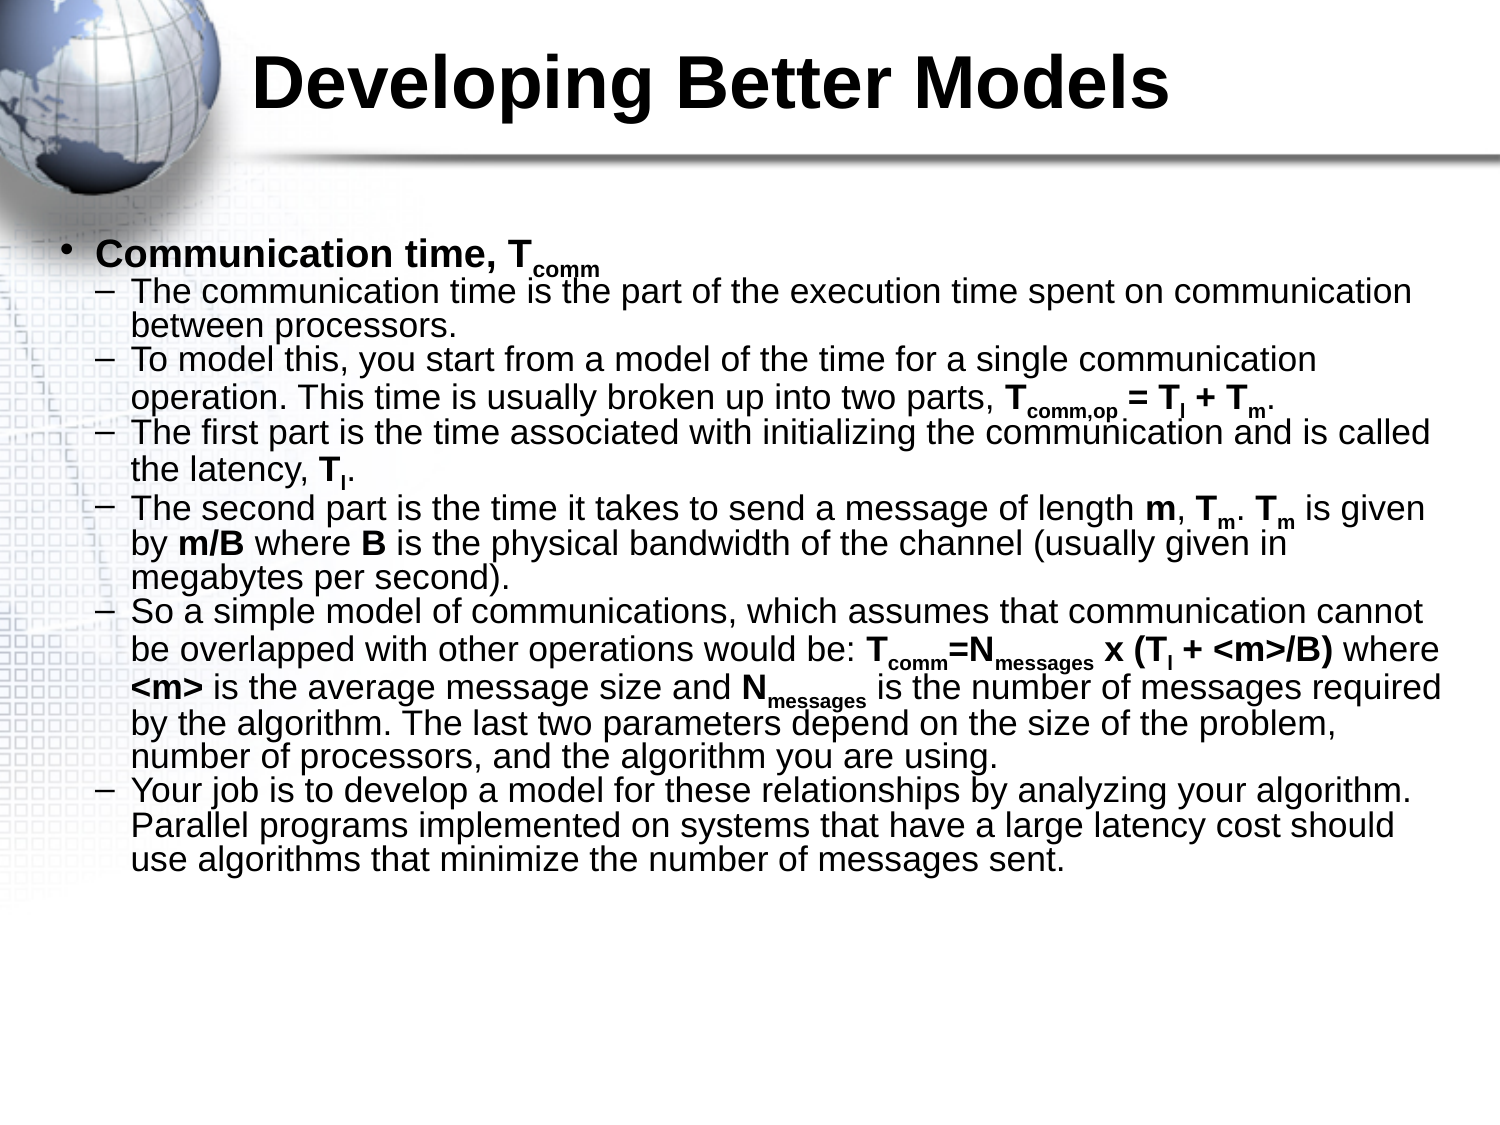

Developing Better Models
Communication time, Tcomm
The communication time is the part of the execution time spent on communication between processors.
To model this, you start from a model of the time for a single communication operation. This time is usually broken up into two parts, Tcomm,op = Tl + Tm.
The first part is the time associated with initializing the communication and is called the latency, Tl.
The second part is the time it takes to send a message of length m, Tm. Tm is given by m/B where B is the physical bandwidth of the channel (usually given in megabytes per second).
So a simple model of communications, which assumes that communication cannot be overlapped with other operations would be: Tcomm=Nmessages x (Tl + <m>/B) where <m> is the average message size and Nmessages is the number of messages required by the algorithm. The last two parameters depend on the size of the problem, number of processors, and the algorithm you are using.
Your job is to develop a model for these relationships by analyzing your algorithm. Parallel programs implemented on systems that have a large latency cost should use algorithms that minimize the number of messages sent.